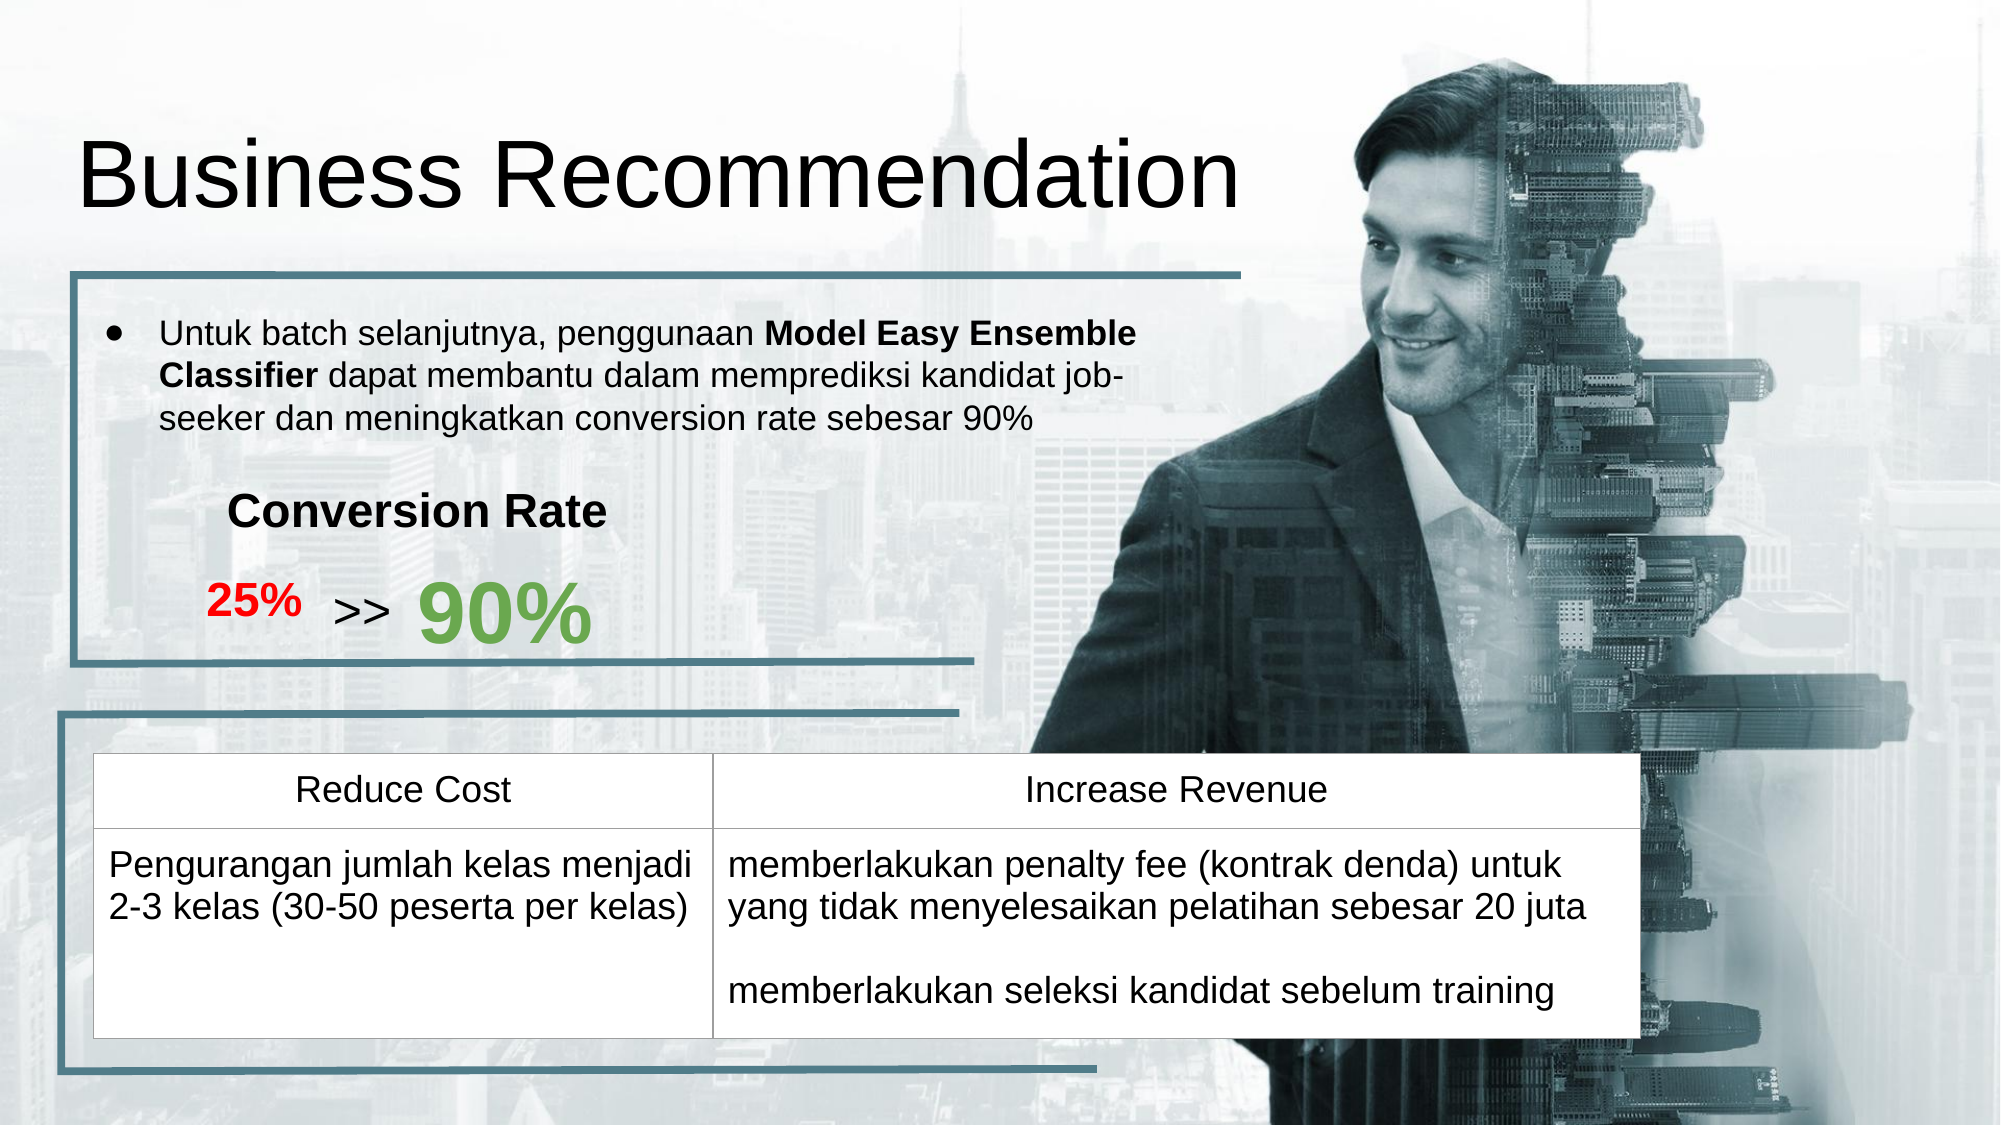

Business Recommendation

Untuk batch selanjutnya, penggunaan Model Easy Ensemble Classifier dapat membantu dalam memprediksi kandidat job-seeker dan meningkatkan conversion rate sebesar 90%
Conversion Rate
90%
25%
>>

| Reduce Cost | Increase Revenue |
| --- | --- |
| Pengurangan jumlah kelas menjadi 2-3 kelas (30-50 peserta per kelas) | memberlakukan penalty fee (kontrak denda) untuk yang tidak menyelesaikan pelatihan sebesar 20 juta memberlakukan seleksi kandidat sebelum training |